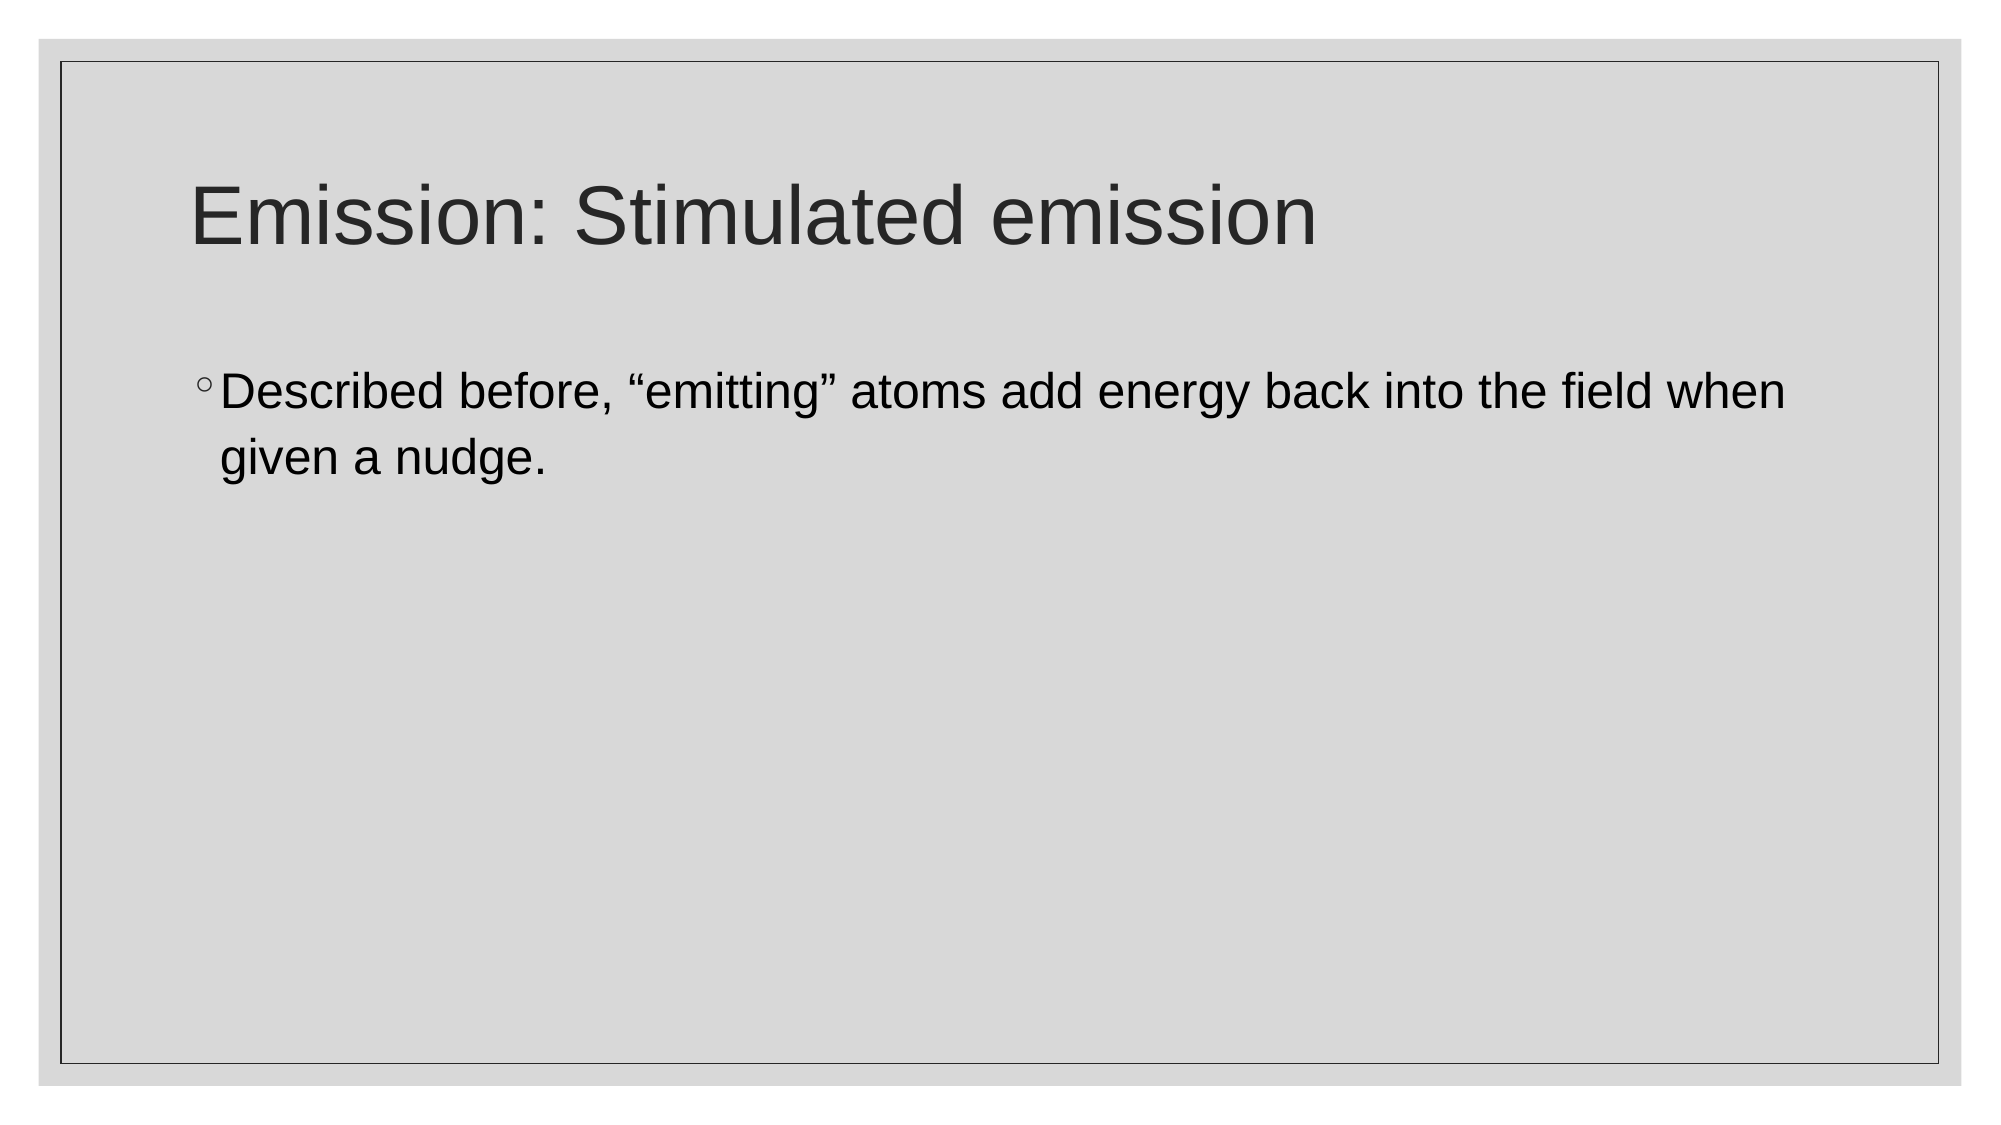

# Emission: Stimulated emission
Described before, “emitting” atoms add energy back into the field when given a nudge.